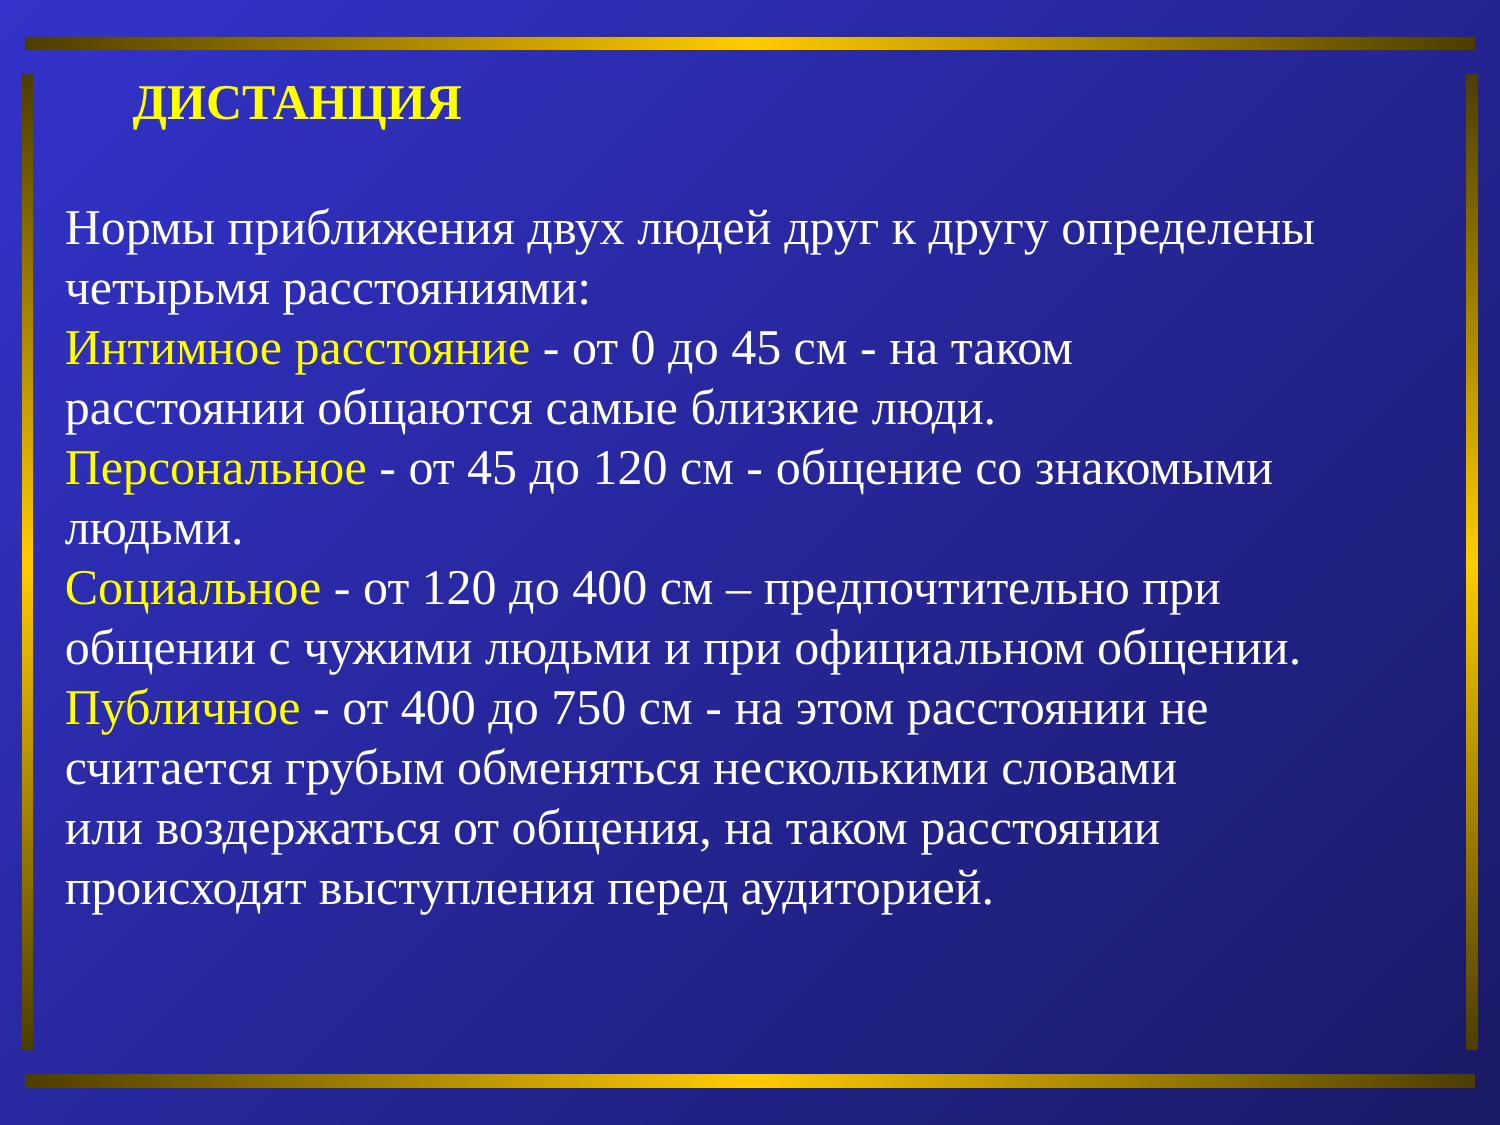

ДИСТАНЦИЯ
Нормы приближения двух людей друг к другу определены
четырьмя расстояниями:
Интимное расстояние - от 0 до 45 см - на таком
расстоянии общаются самые близкие люди.
Персональное - от 45 до 120 см - общение со знакомыми
людьми.
Социальное - от 120 до 400 см – предпочтительно при
общении с чужими людьми и при официальном общении.
Публичное - от 400 до 750 см - на этом расстоянии не
считается грубым обменяться несколькими словами
или воздержаться от общения, на таком расстоянии
происходят выступления перед аудиторией.